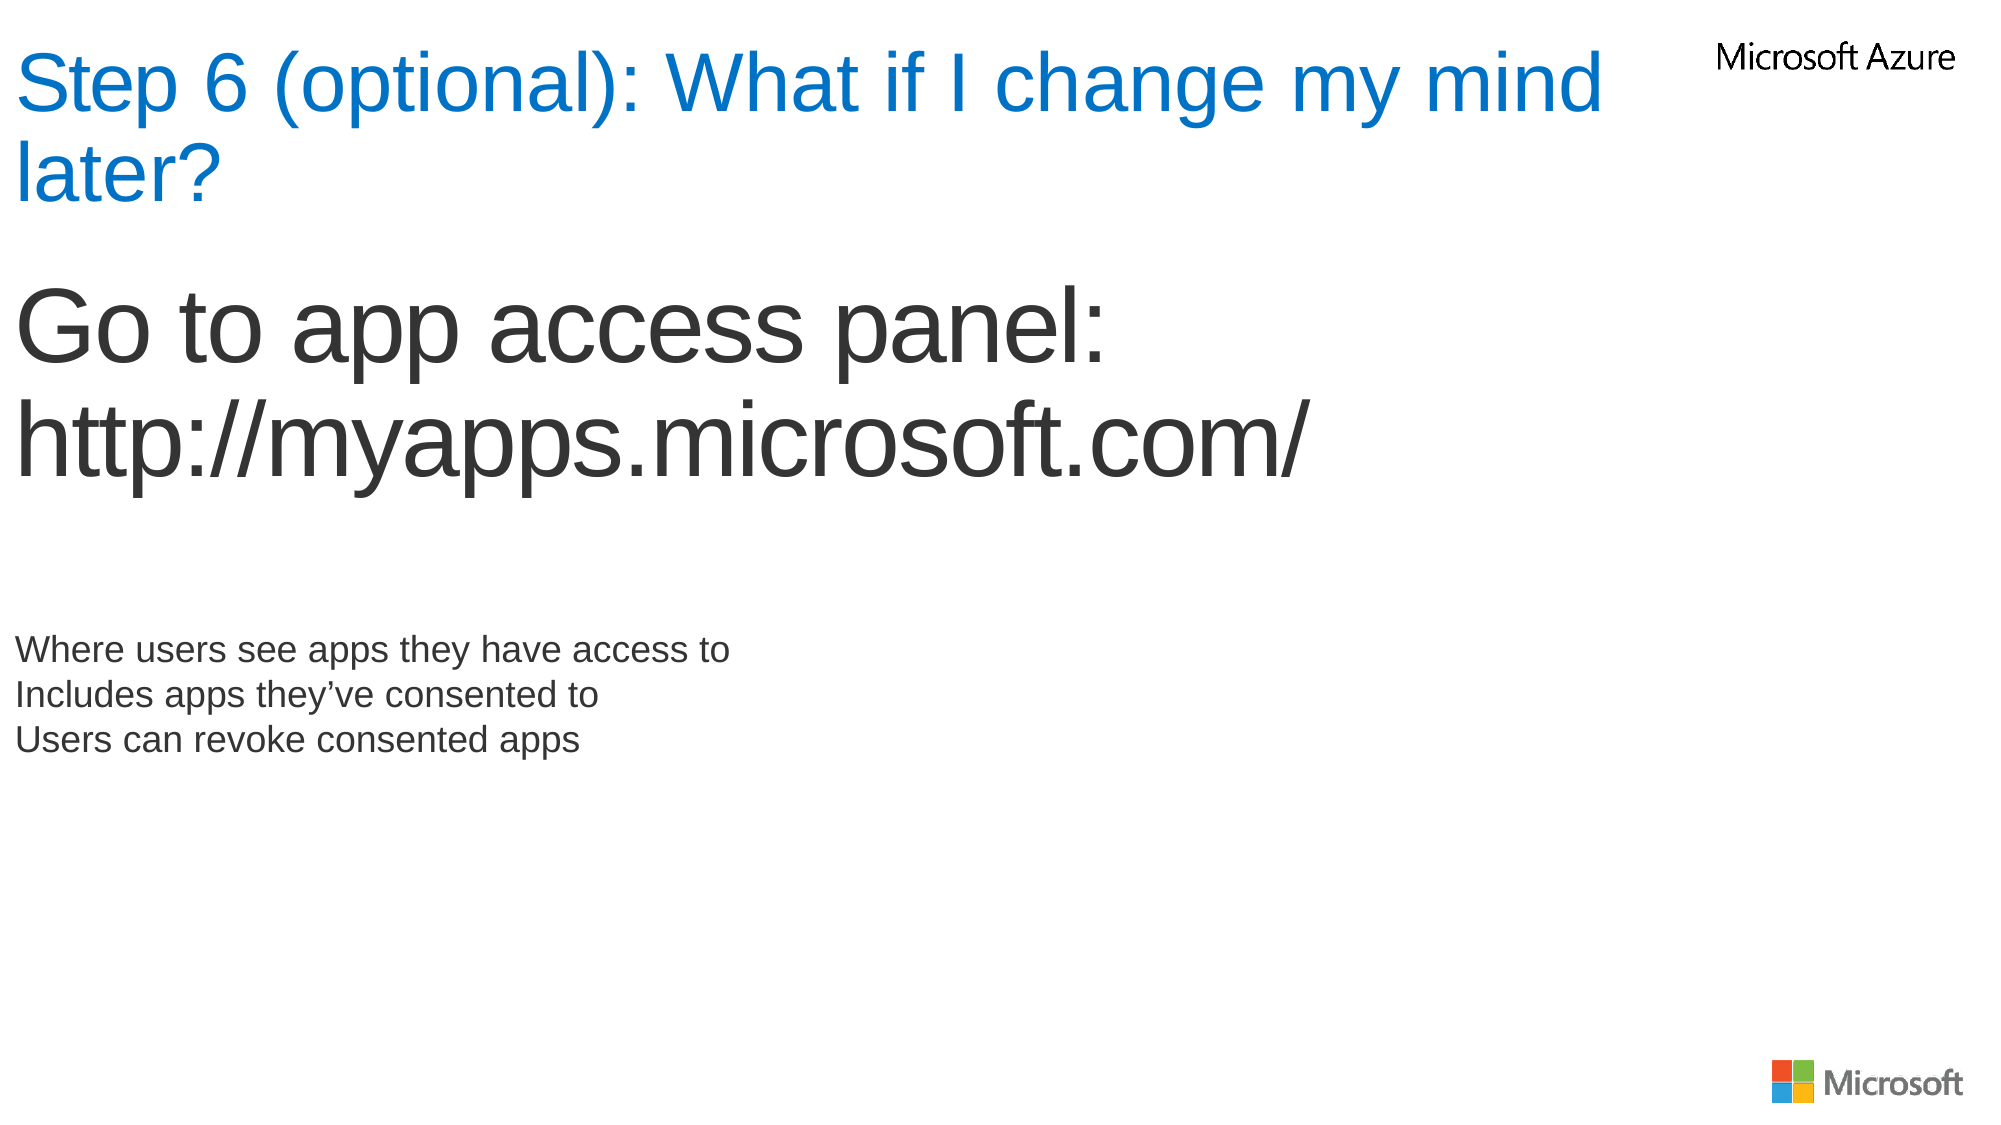

Step 6 (optional): What if I change my mind later?
Go to app access panel:
http://myapps.microsoft.com/
Where users see apps they have access to
Includes apps they’ve consented to
Users can revoke consented apps